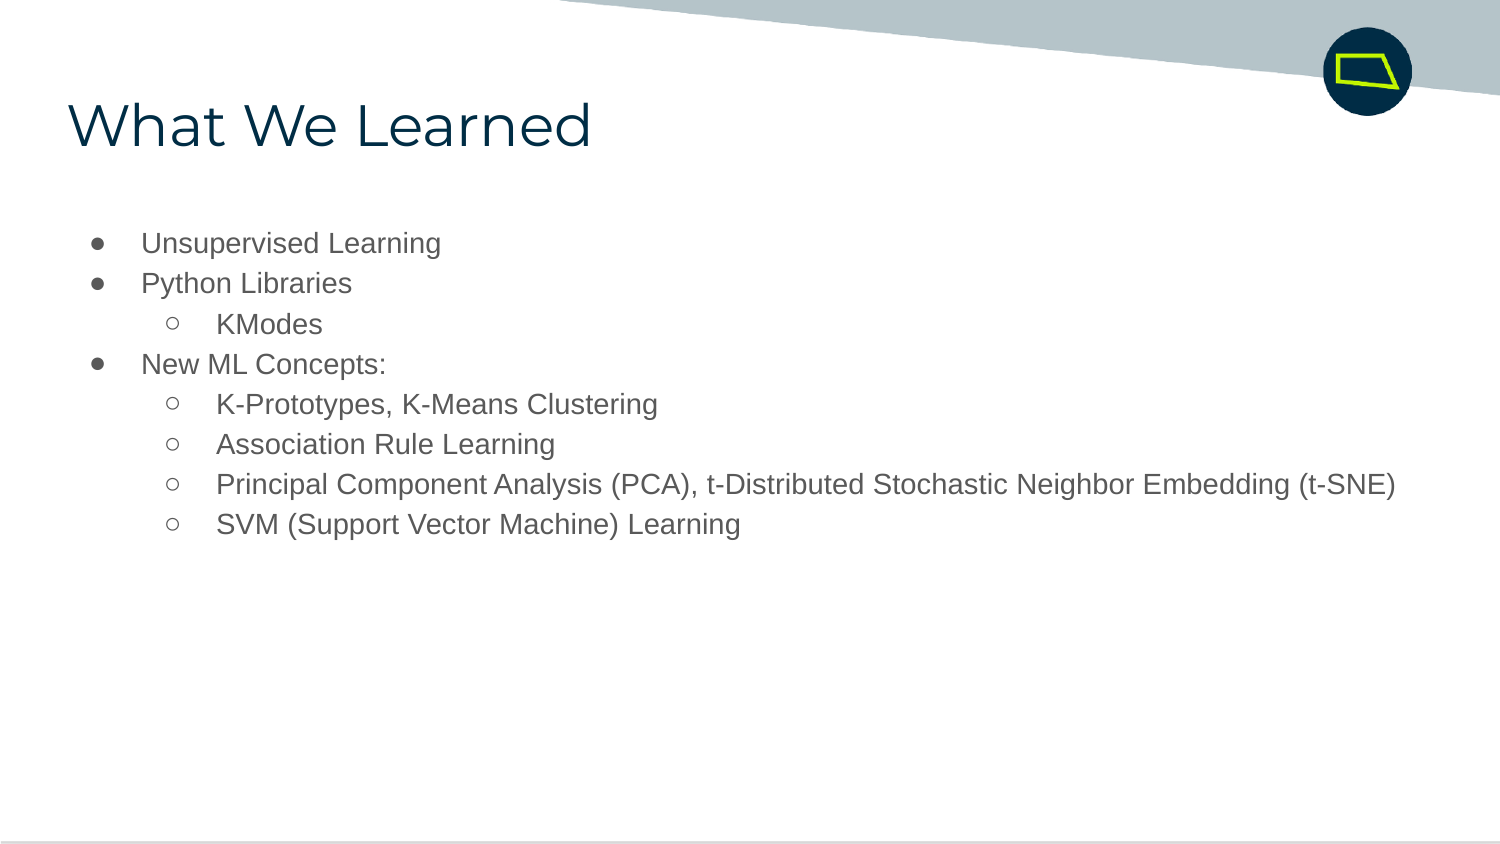

What We Learned
Unsupervised Learning
Python Libraries
KModes
New ML Concepts:
K-Prototypes, K-Means Clustering
Association Rule Learning
Principal Component Analysis (PCA), t-Distributed Stochastic Neighbor Embedding (t-SNE)
SVM (Support Vector Machine) Learning